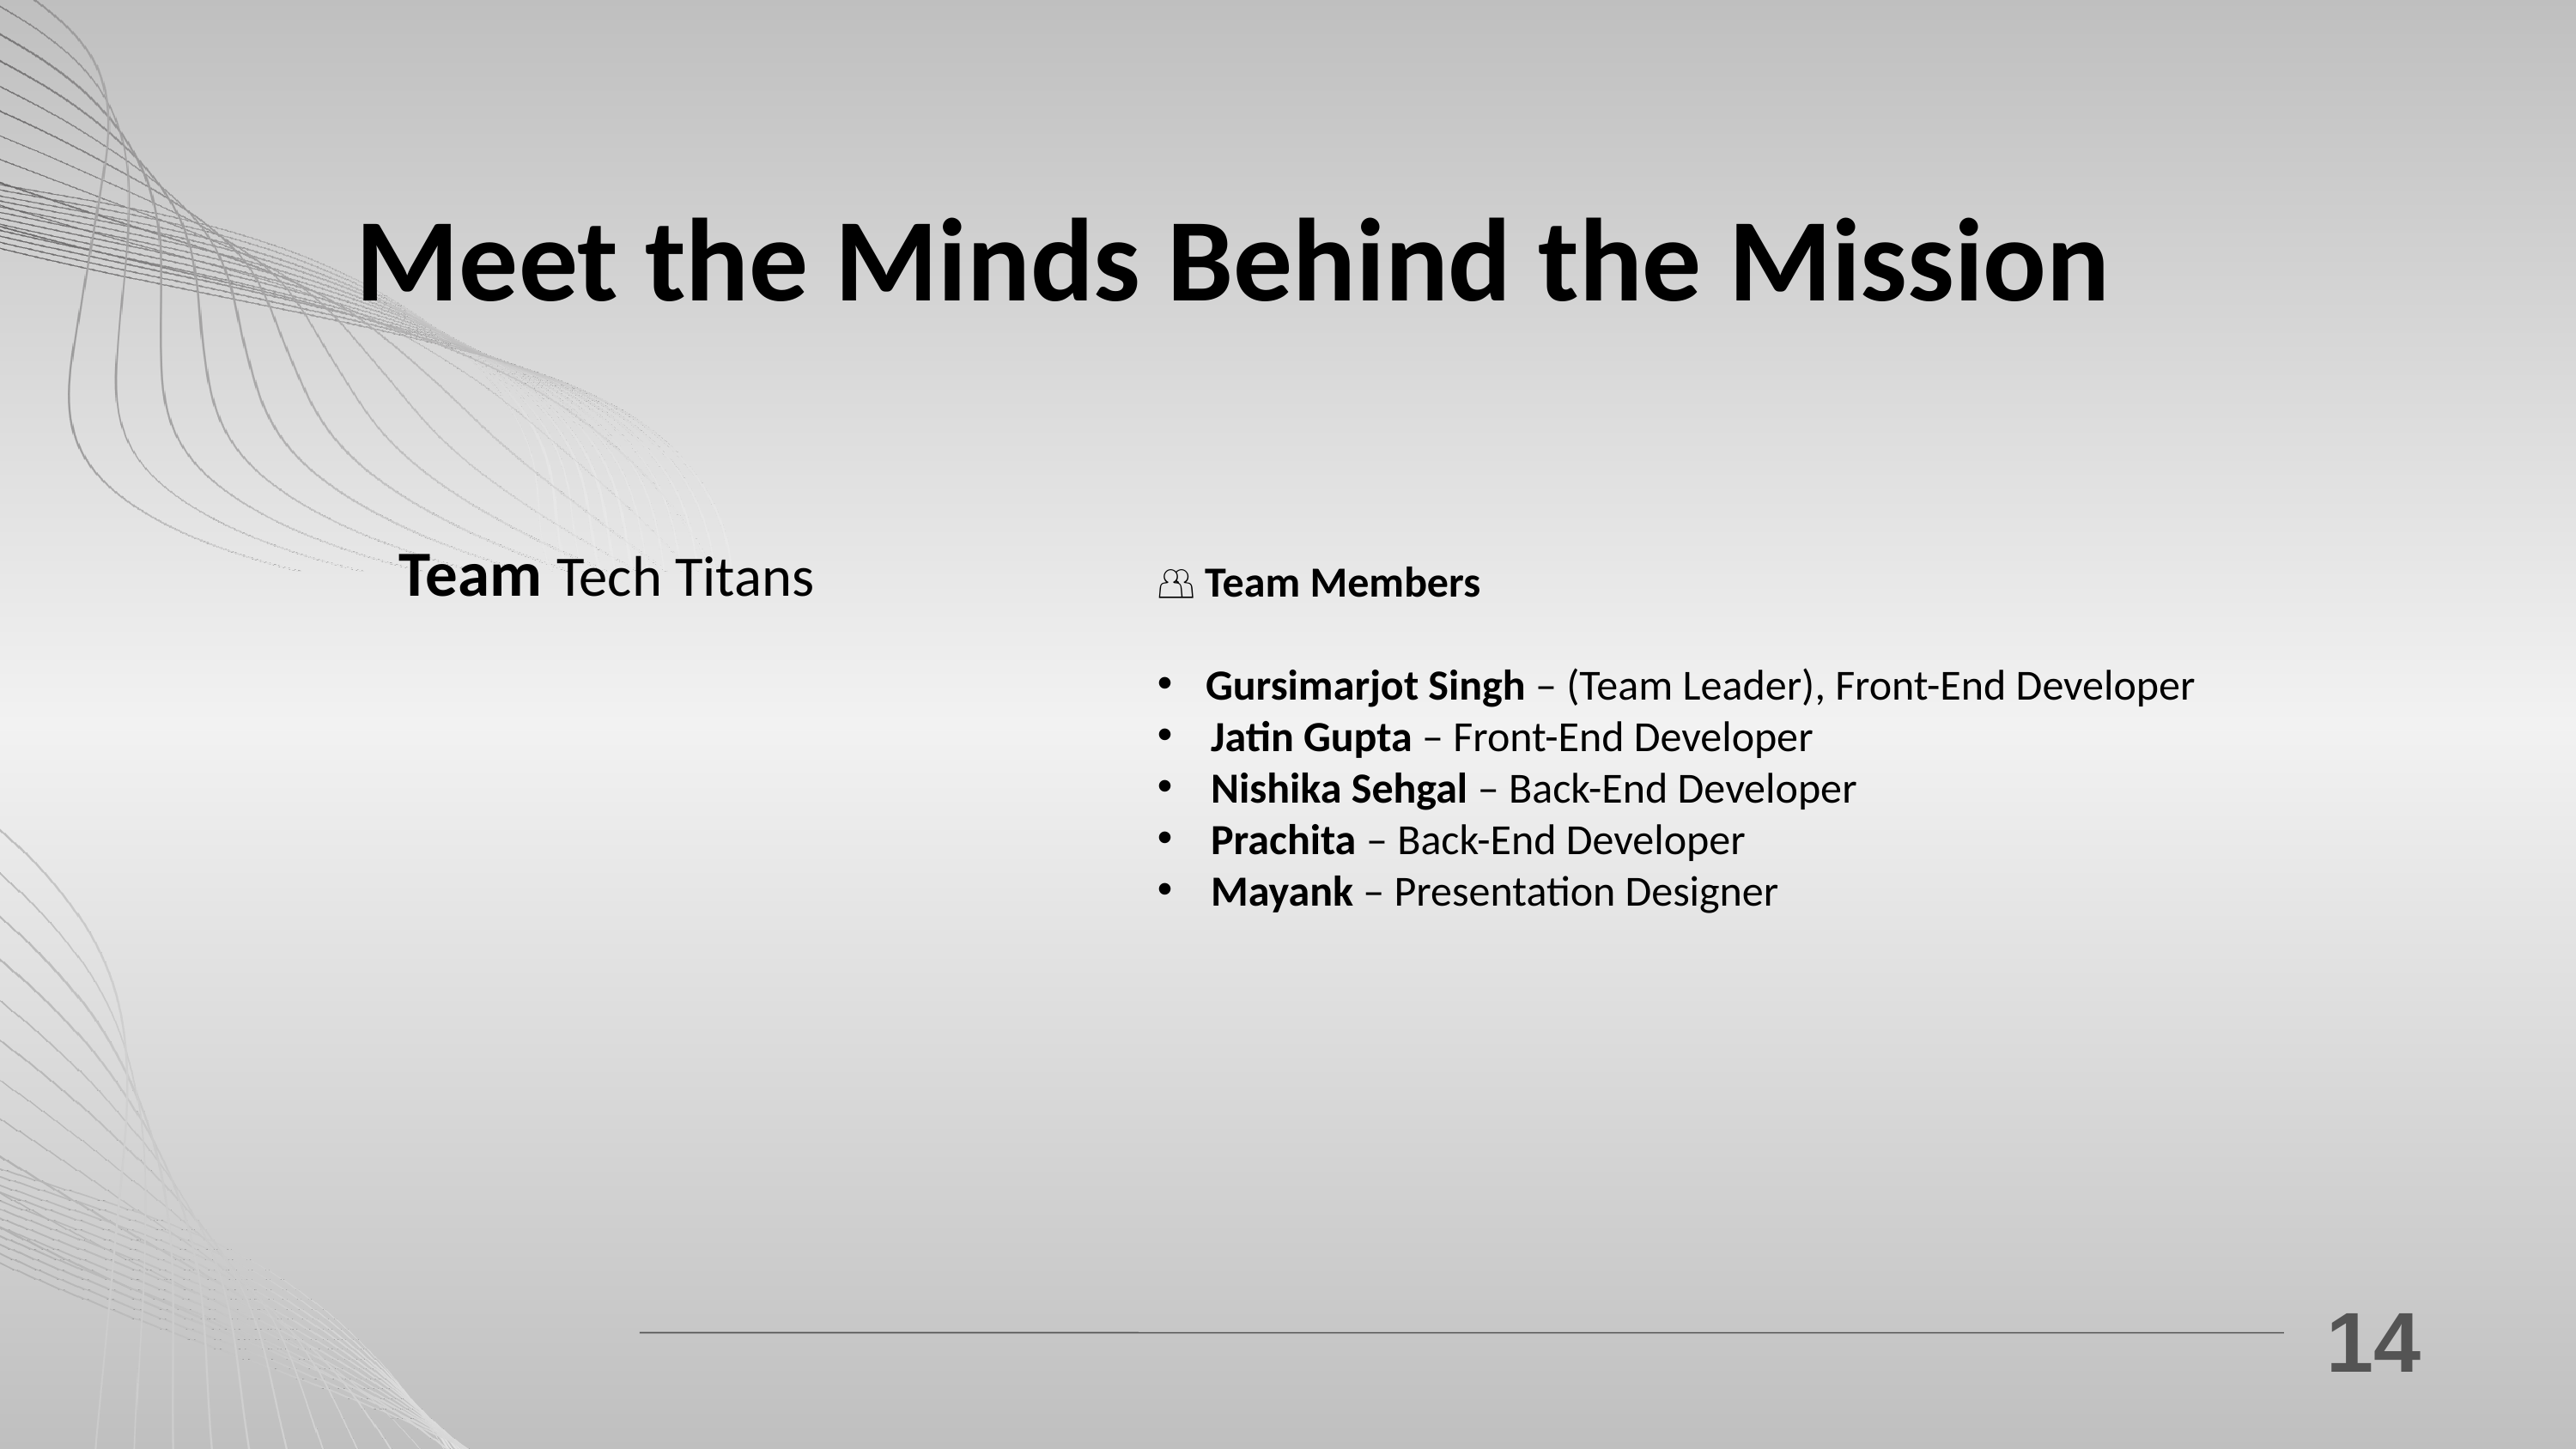

Meet the Minds Behind the Mission

👥 Team Members

Gursimarjot Singh – (Team Leader), Front-End Developer
    Jatin Gupta – Front-End Developer
    Nishika Sehgal – Back-End Developer
    Prachita – Back-End Developer
    Mayank – Presentation Designer

Team Tech Titans

14